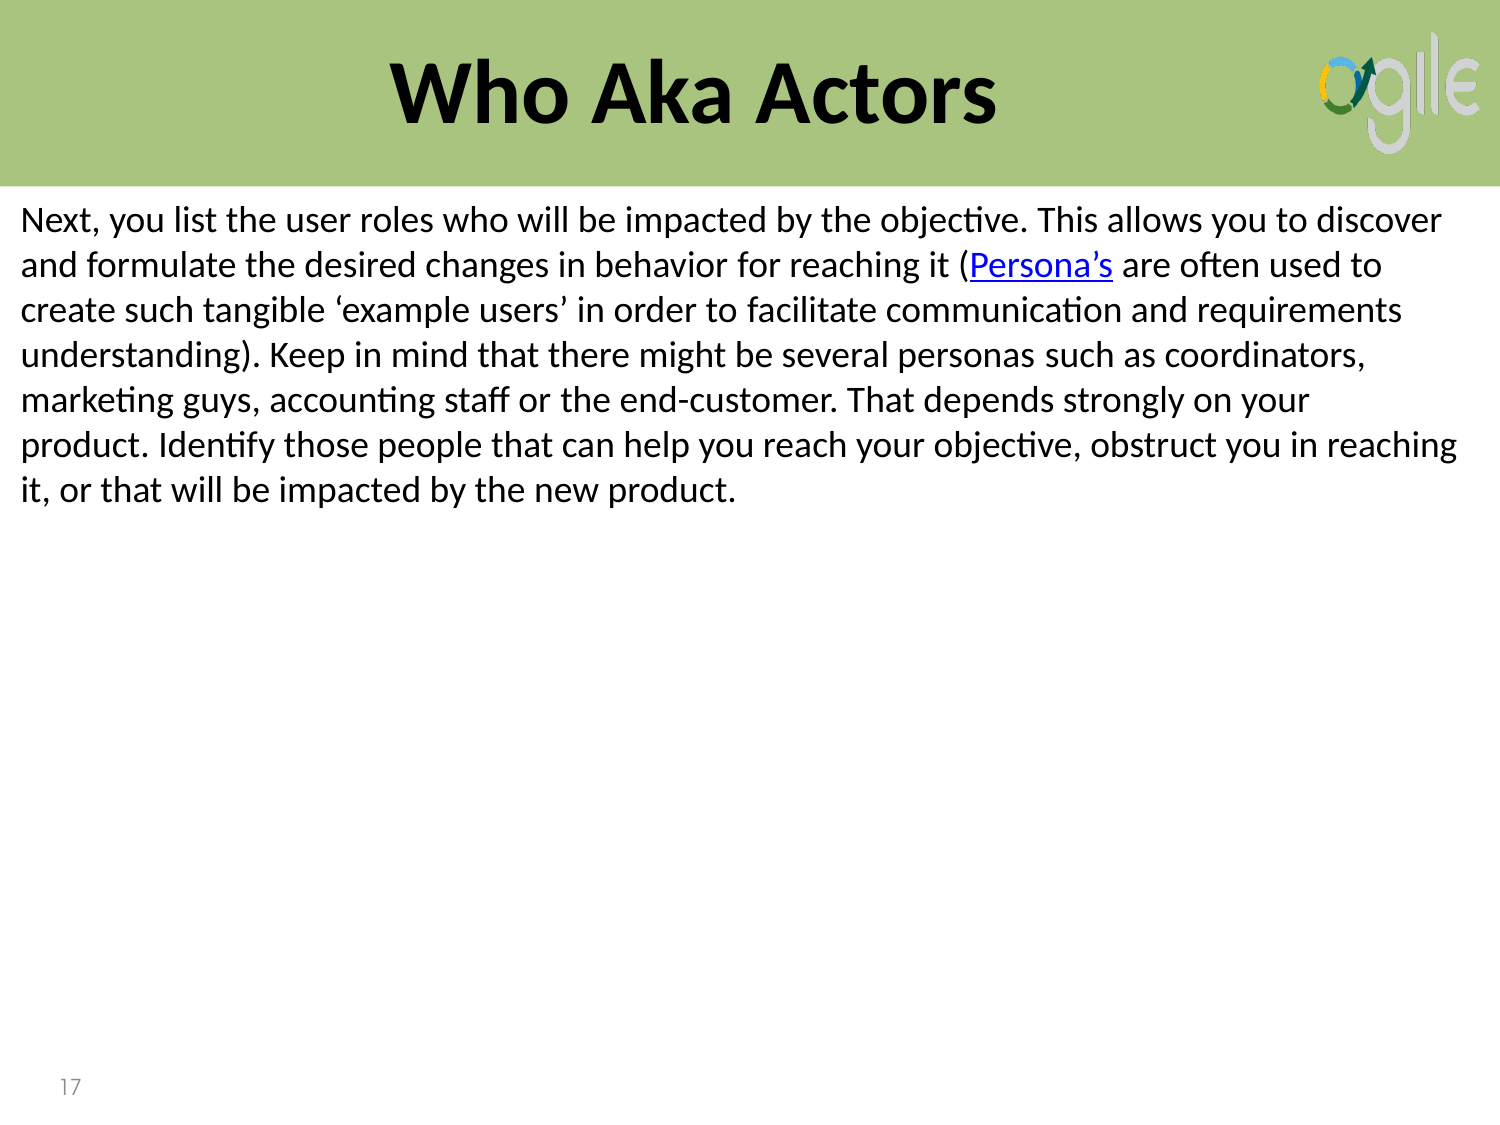

# Who Aka Actors
Next, you list the user roles who will be impacted by the objective. This allows you to discover and formulate the desired changes in behavior for reaching it (Persona’s are often used to create such tangible ‘example users’ in order to facilitate communication and requirements understanding). Keep in mind that there might be several personas such as coordinators, marketing guys, accounting staff or the end-customer. That depends strongly on your product. Identify those people that can help you reach your objective, obstruct you in reaching it, or that will be impacted by the new product.